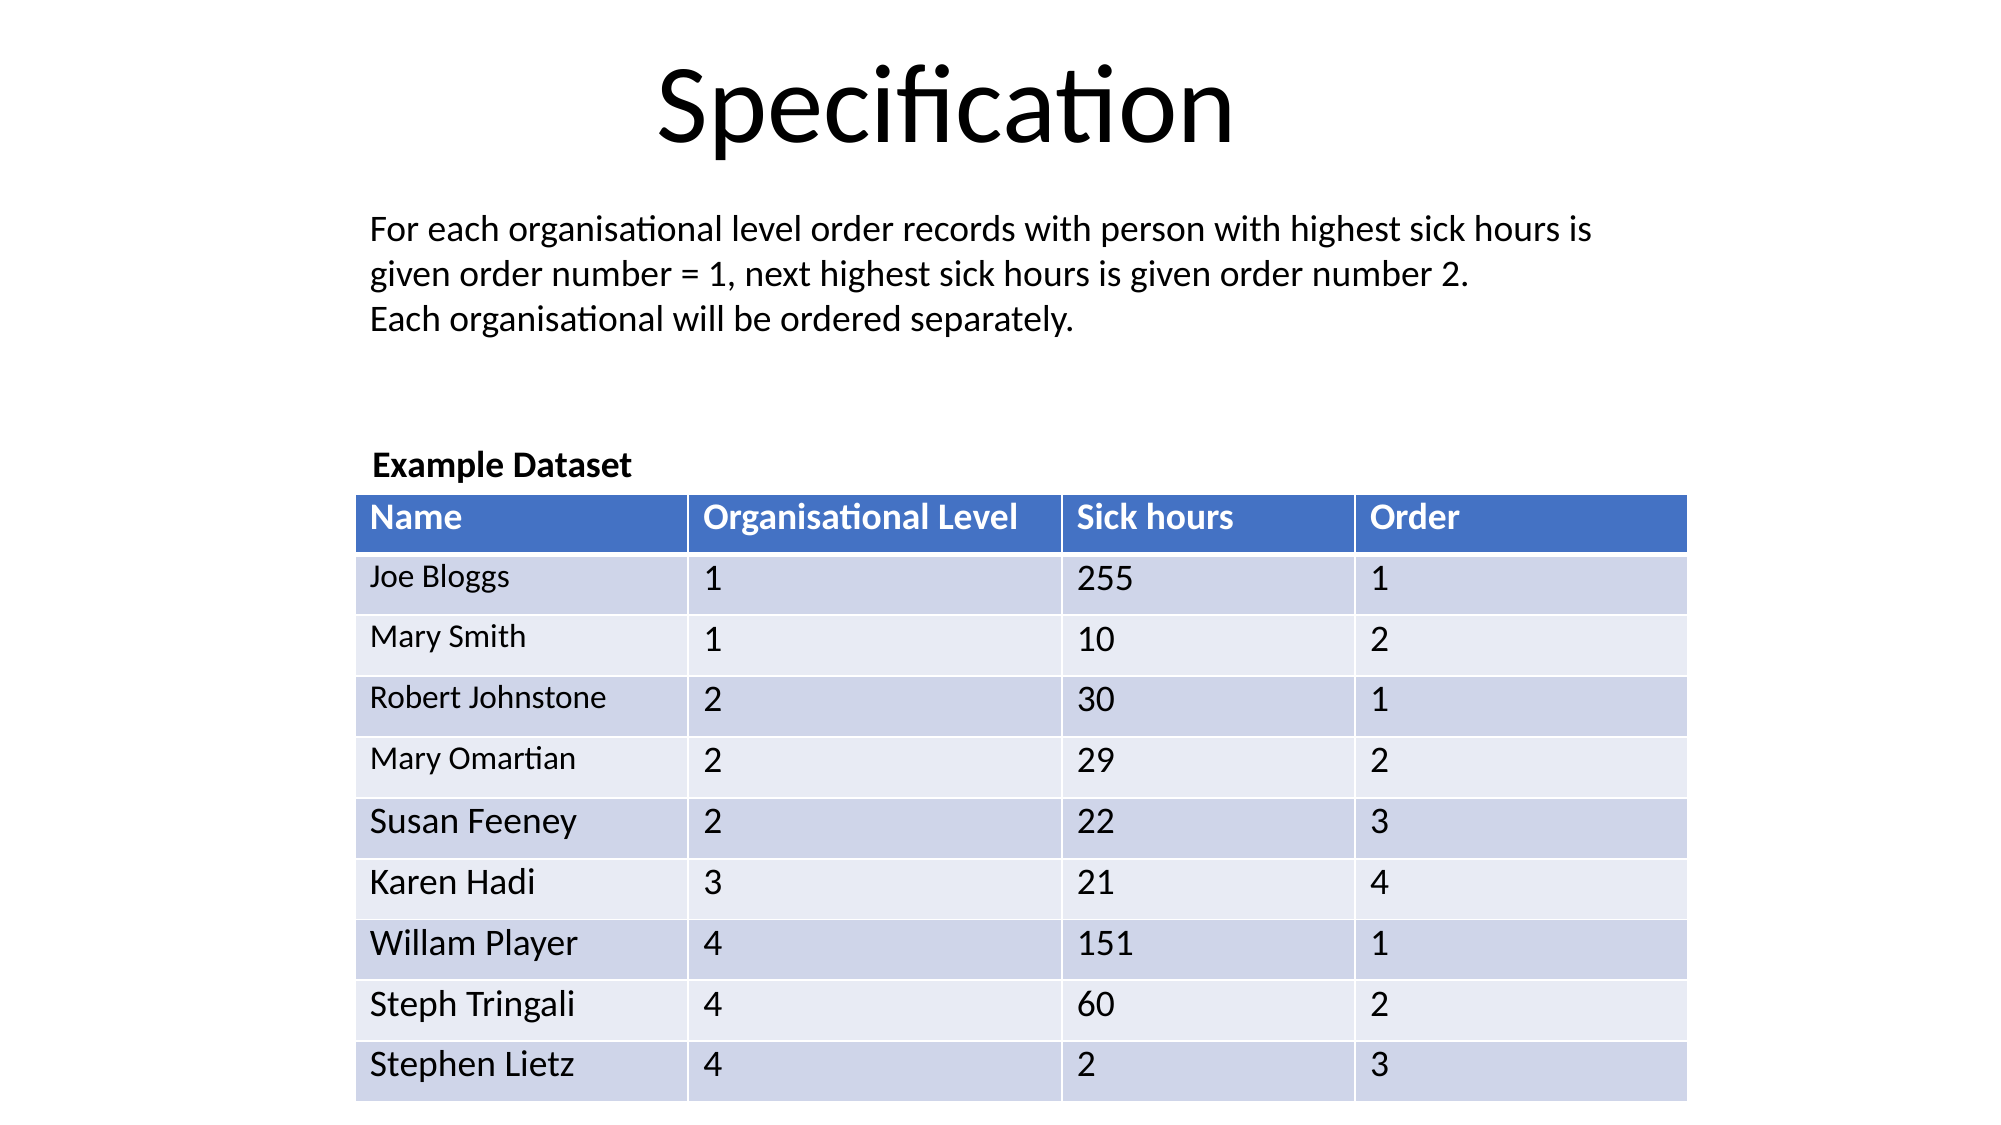

Specification
For each organisational level order records with person with highest sick hours is given order number = 1, next highest sick hours is given order number 2.
Each organisational will be ordered separately.
Example Dataset
| Name | Organisational Level | Sick hours | Order |
| --- | --- | --- | --- |
| Joe Bloggs | 1 | 255 | 1 |
| Mary Smith | 1 | 10 | 2 |
| Robert Johnstone | 2 | 30 | 1 |
| Mary Omartian | 2 | 29 | 2 |
| Susan Feeney | 2 | 22 | 3 |
| Karen Hadi | 3 | 21 | 4 |
| Willam Player | 4 | 151 | 1 |
| Steph Tringali | 4 | 60 | 2 |
| Stephen Lietz | 4 | 2 | 3 |